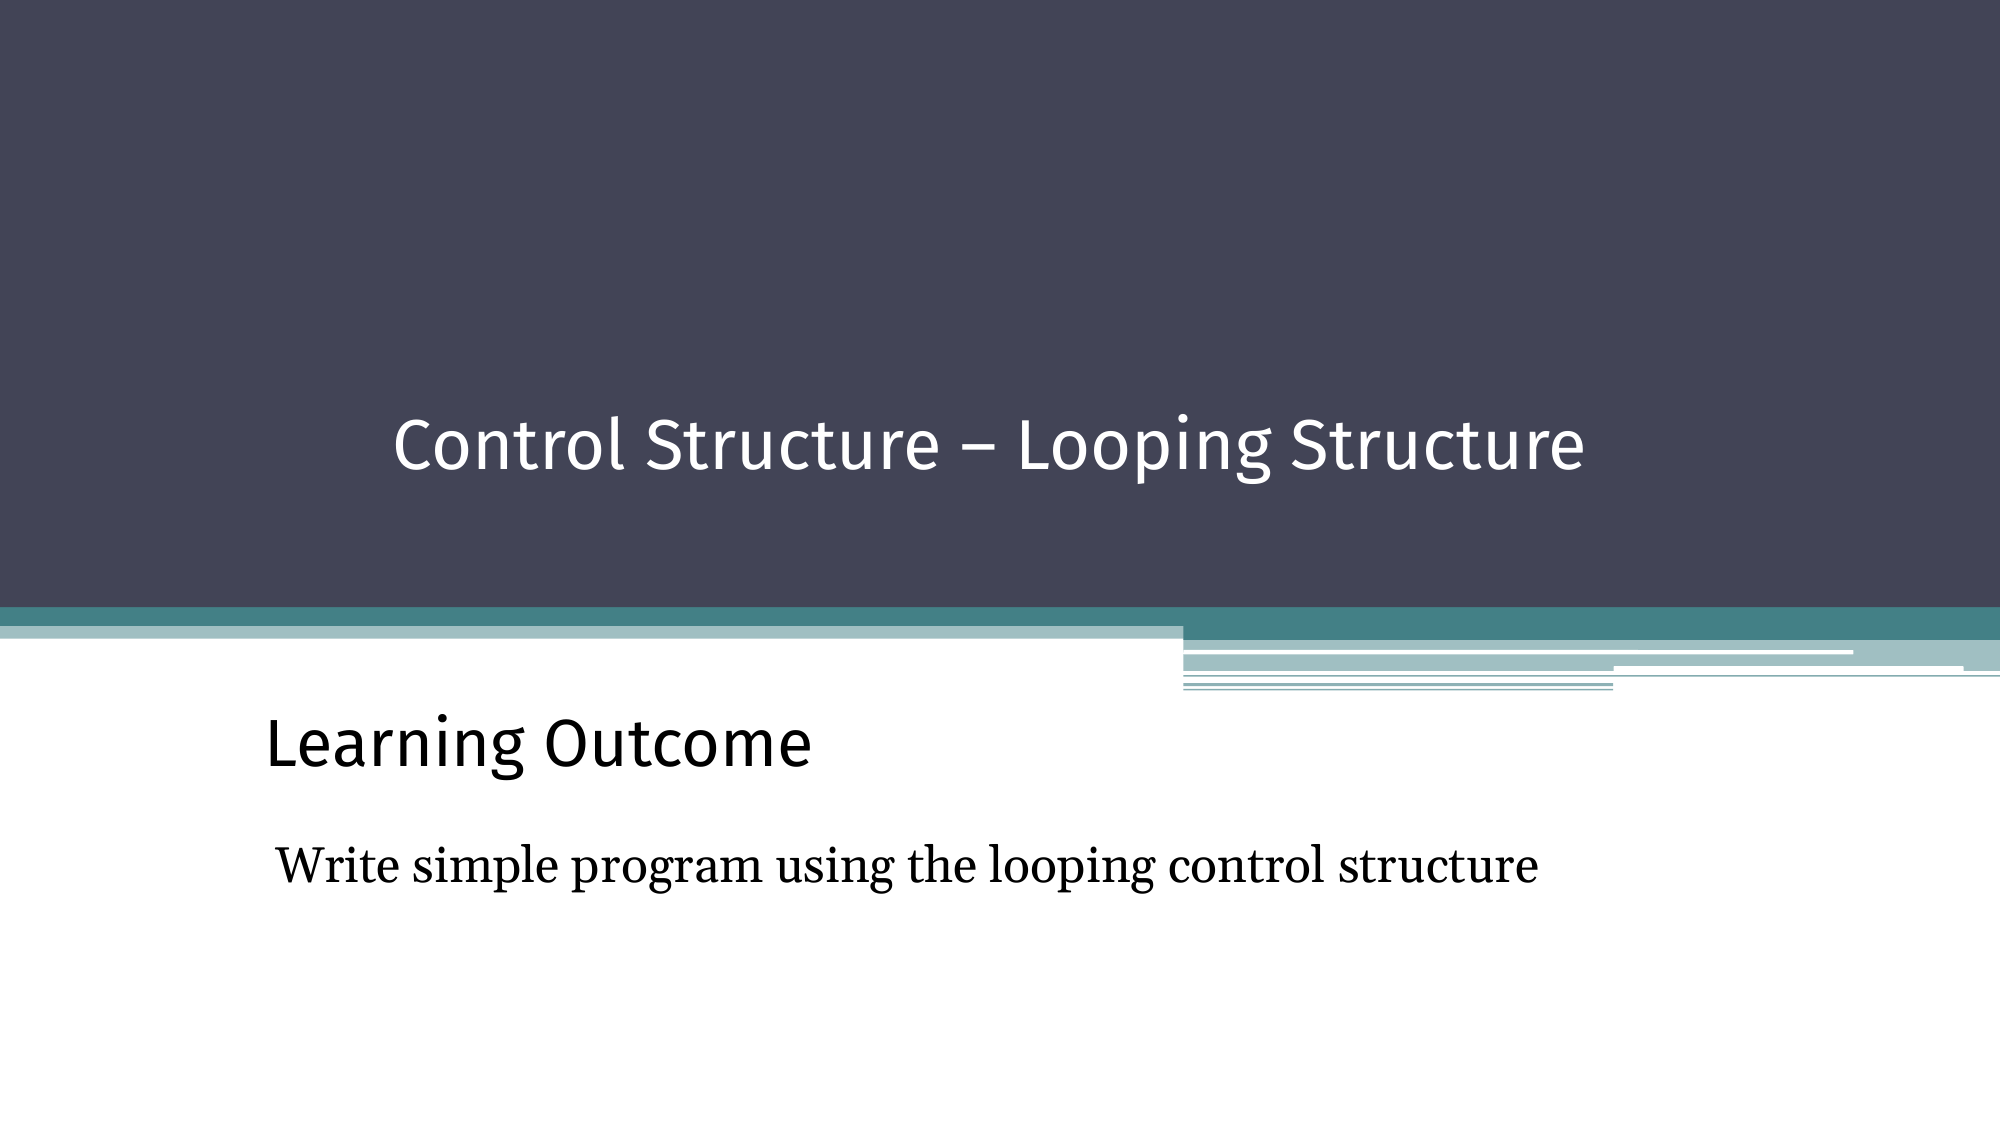

# Control Structure – Looping Structure
Learning Outcome
Write simple program using the looping control structure